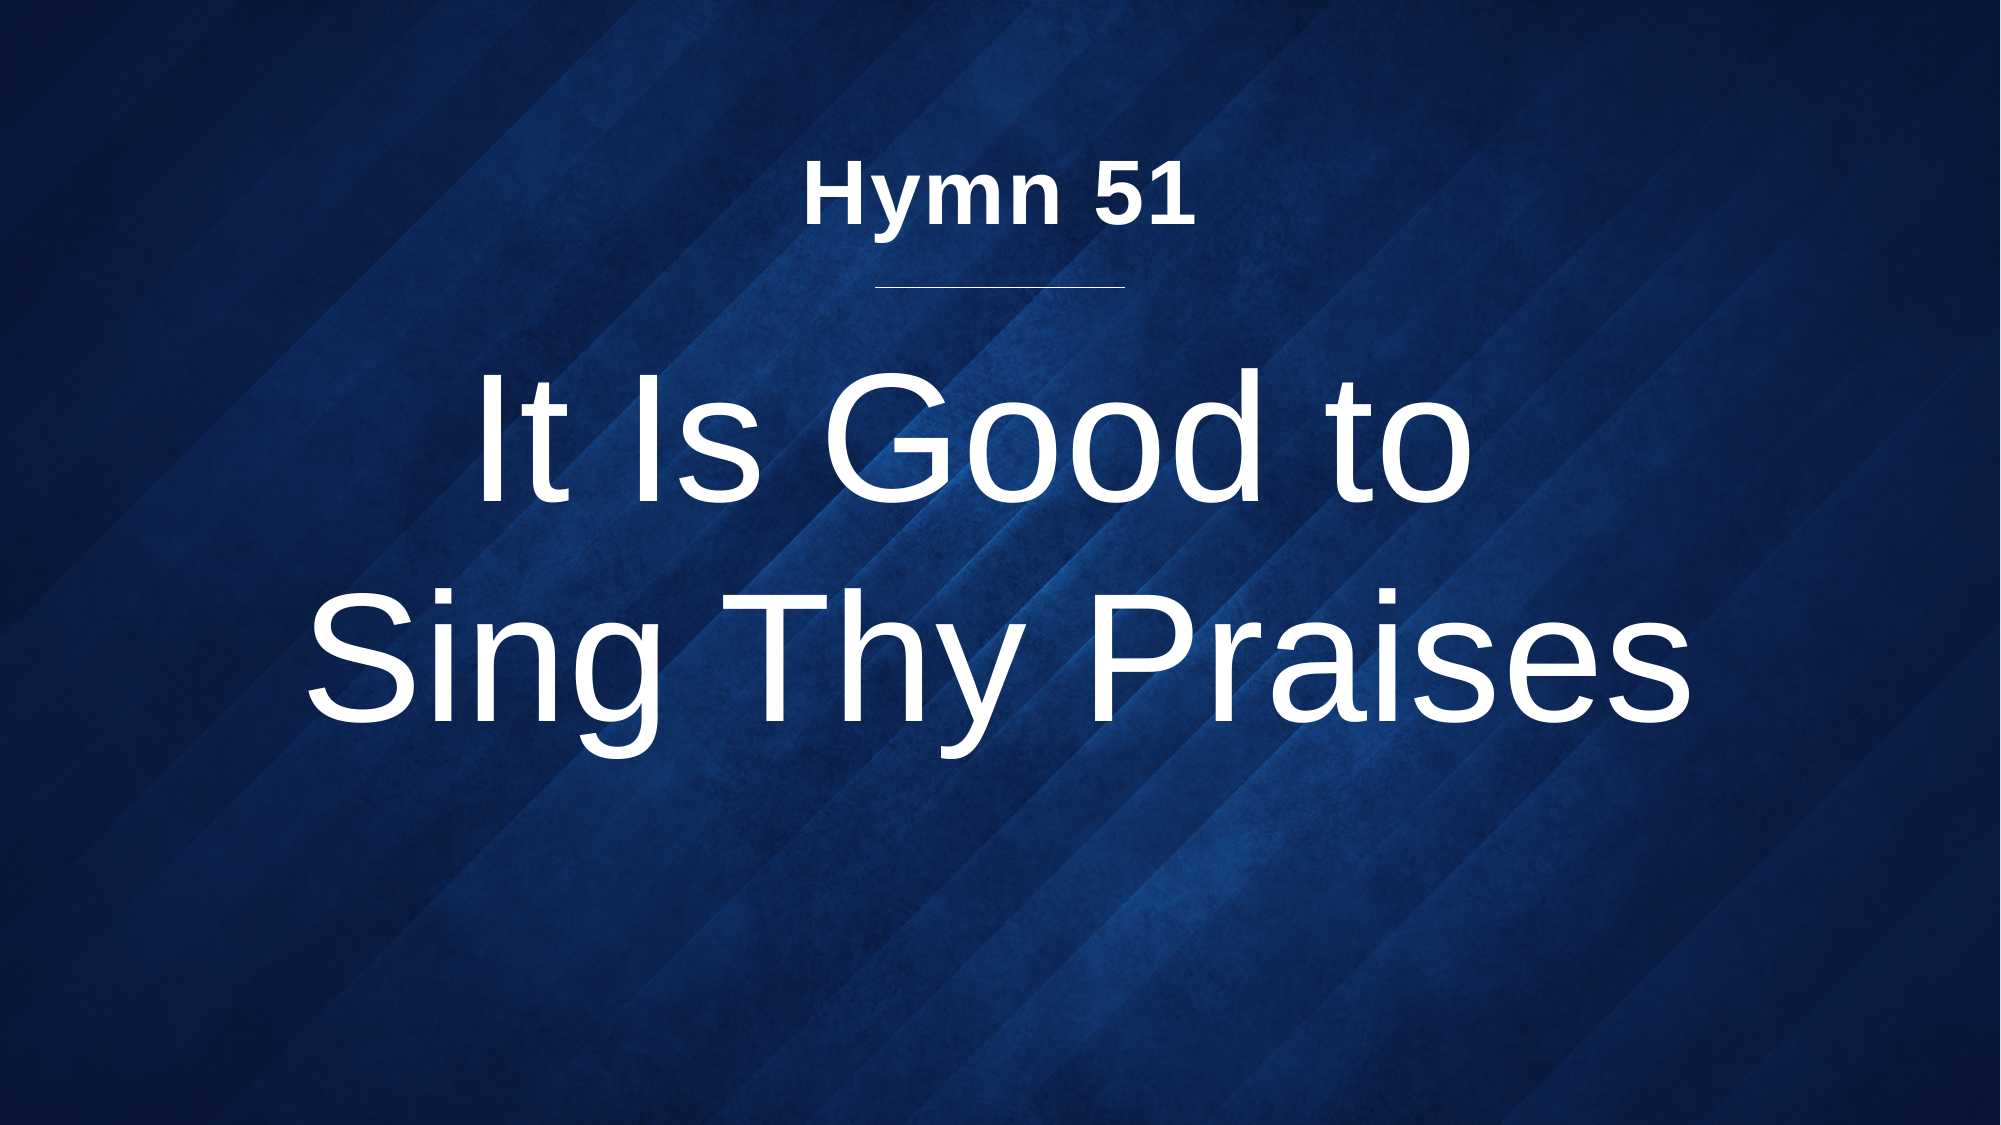

Hymn 51
# It Is Good to Sing Thy Praises